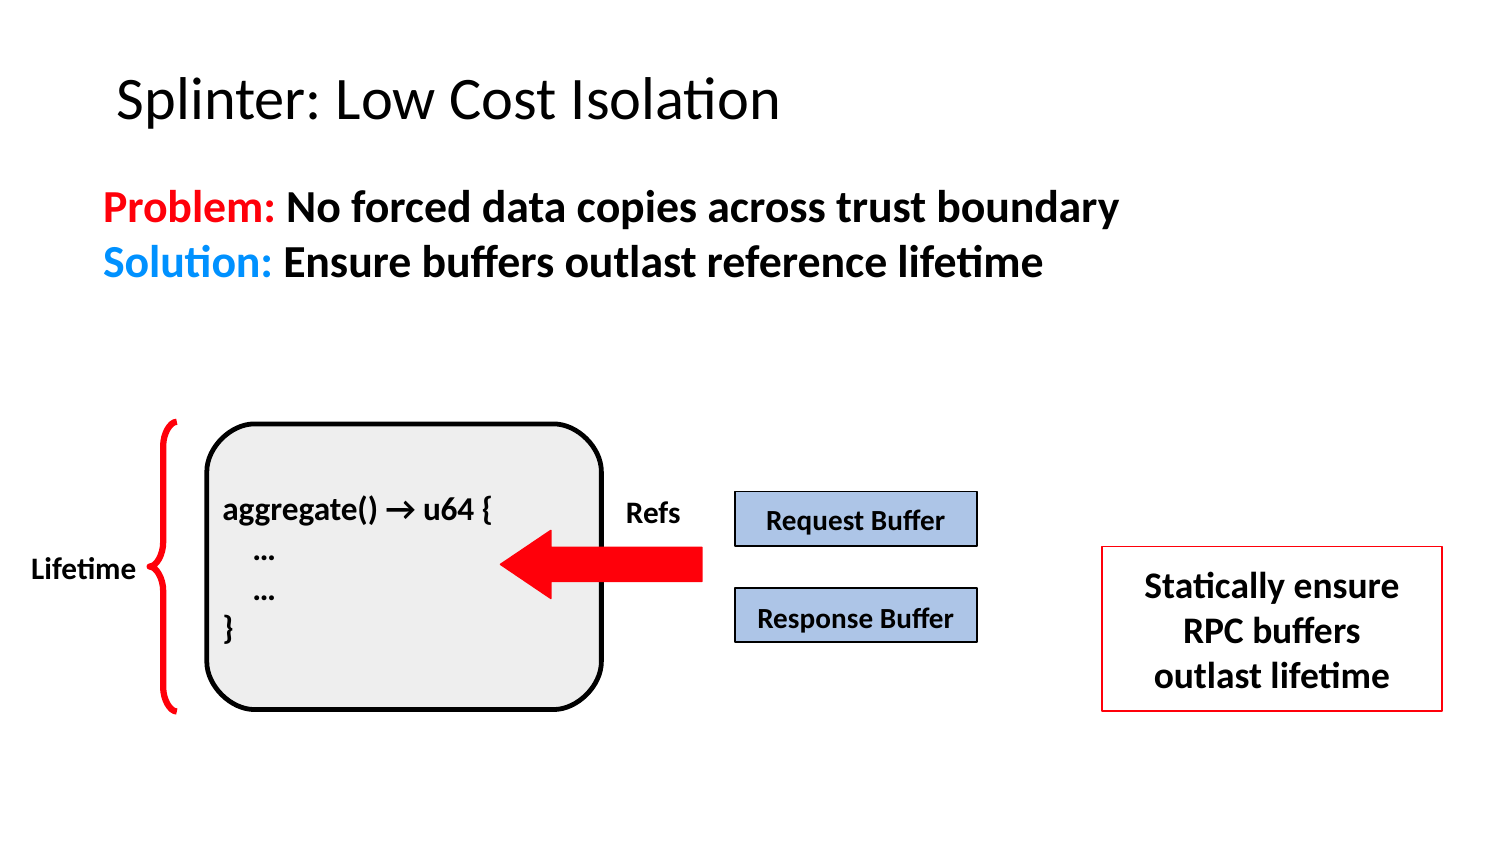

Splinter: Low Cost Isolation
Problem: No forced data copies across trust boundary
Solution: Ensure buffers outlast reference lifetime

Statically ensure
record stays
stable across yields

aggregate() → u64 {
    …
    …
}
              Refs
 Request Buffer
 Response Buffer

Lifetime
Statically ensure
RPC buffers
outlast lifetime